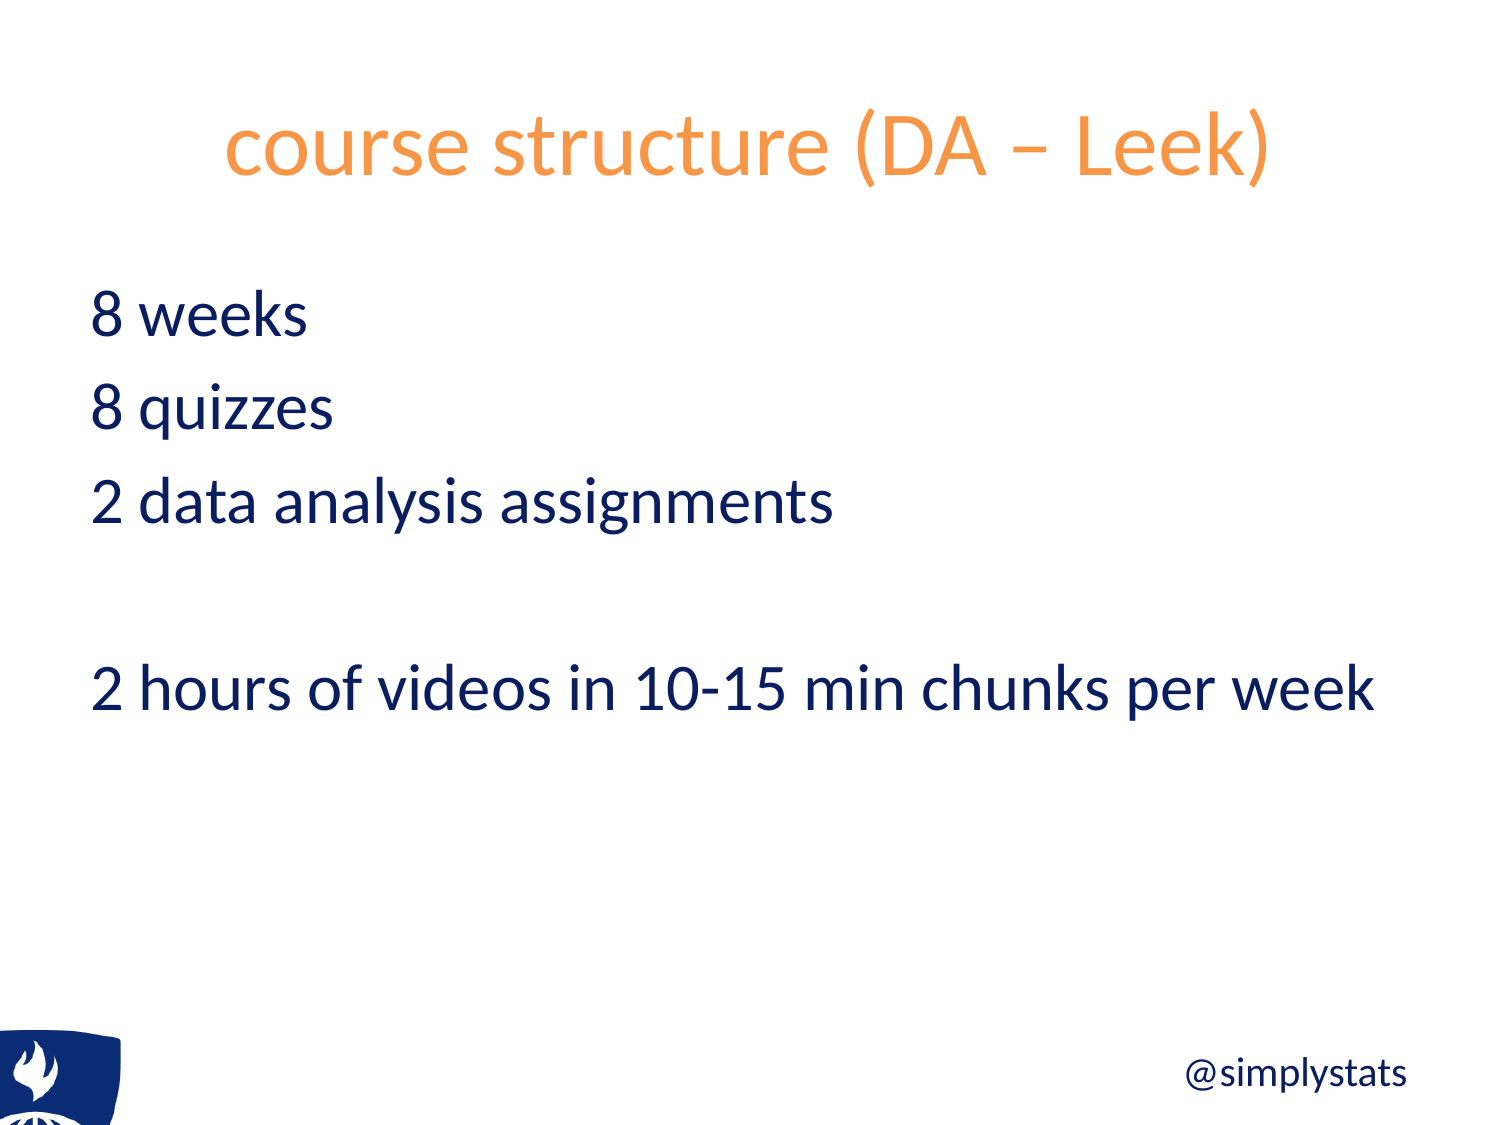

# course structure (DA – Leek)
8 weeks
8 quizzes
2 data analysis assignments

2 hours of videos in 10-15 min chunks per week